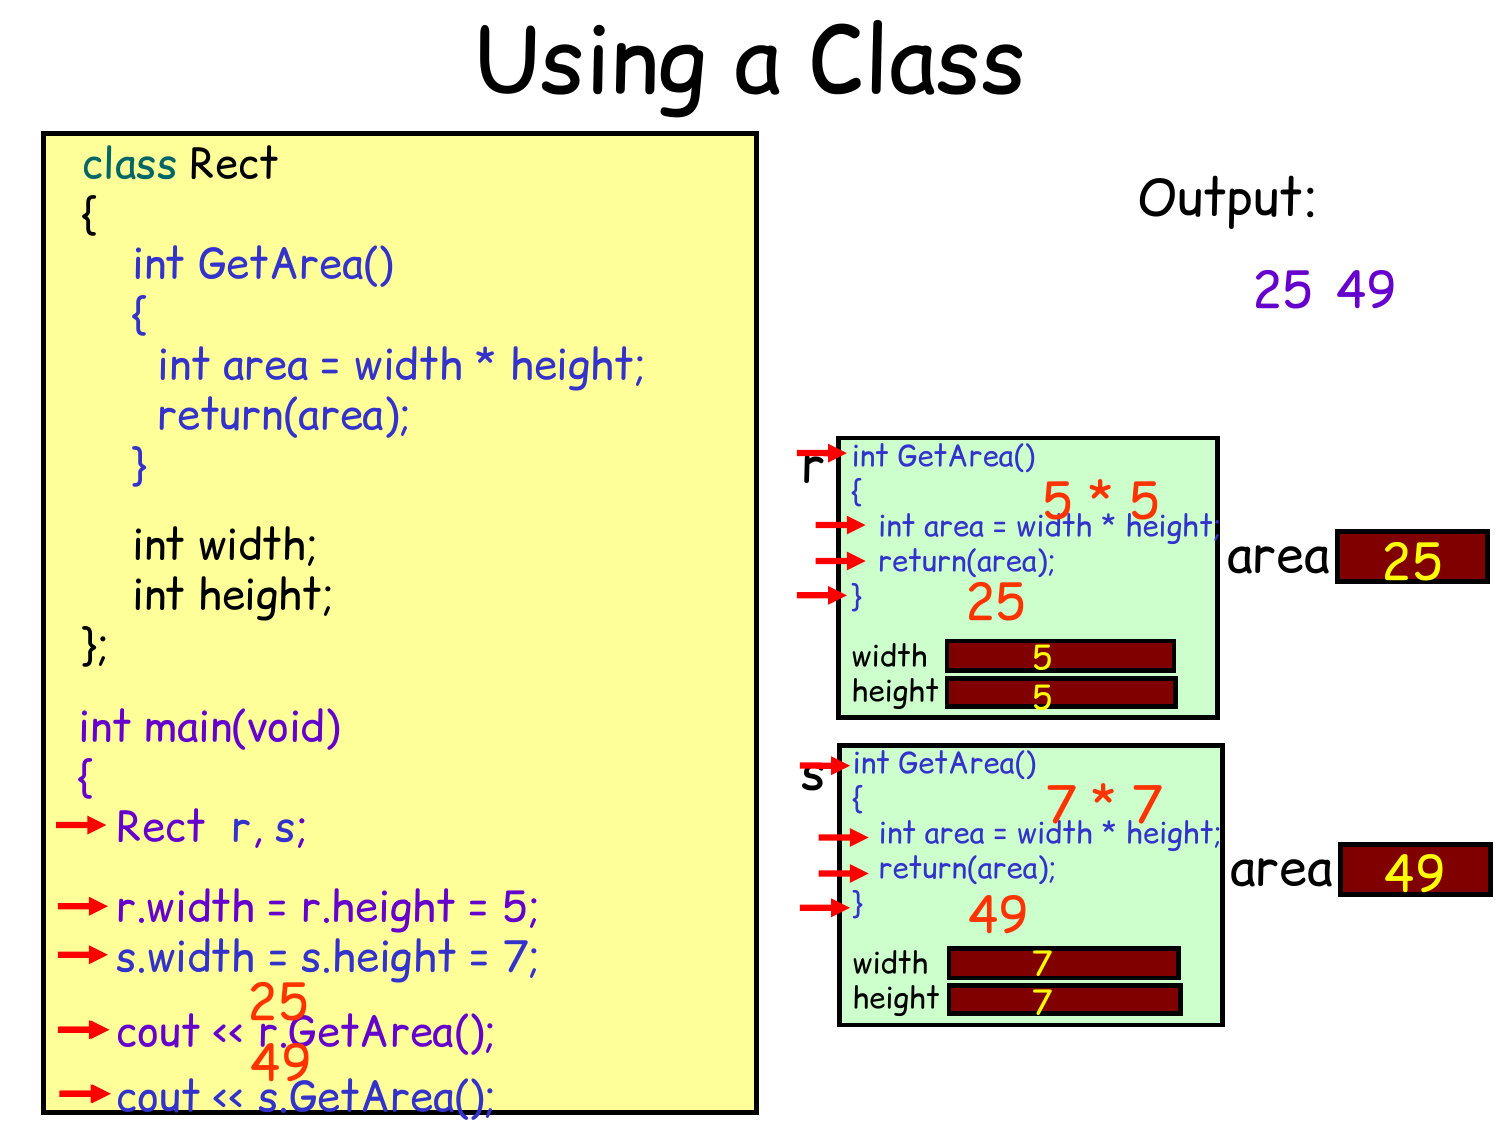

# Using a Class
class Rect
{
    int GetArea()
    {
      int area = width * height;
      return(area);
    }

    int width;
    int height;
};

Output:
25
49
 r

int GetArea()
{
   int area = width * height;
   return(area);
}

width
height

5 * 5
area

25

25

5
5
int main(void)
{
   Rect  r, s;

   r.width = r.height = 5;
   s.width = s.height = 7;

   cout << r.GetArea();

   cout << s.GetArea();

 s

int GetArea()
{
   int area = width * height;
   return(area);
}

width
height

7 * 7

area

49

49

7
7

25
49